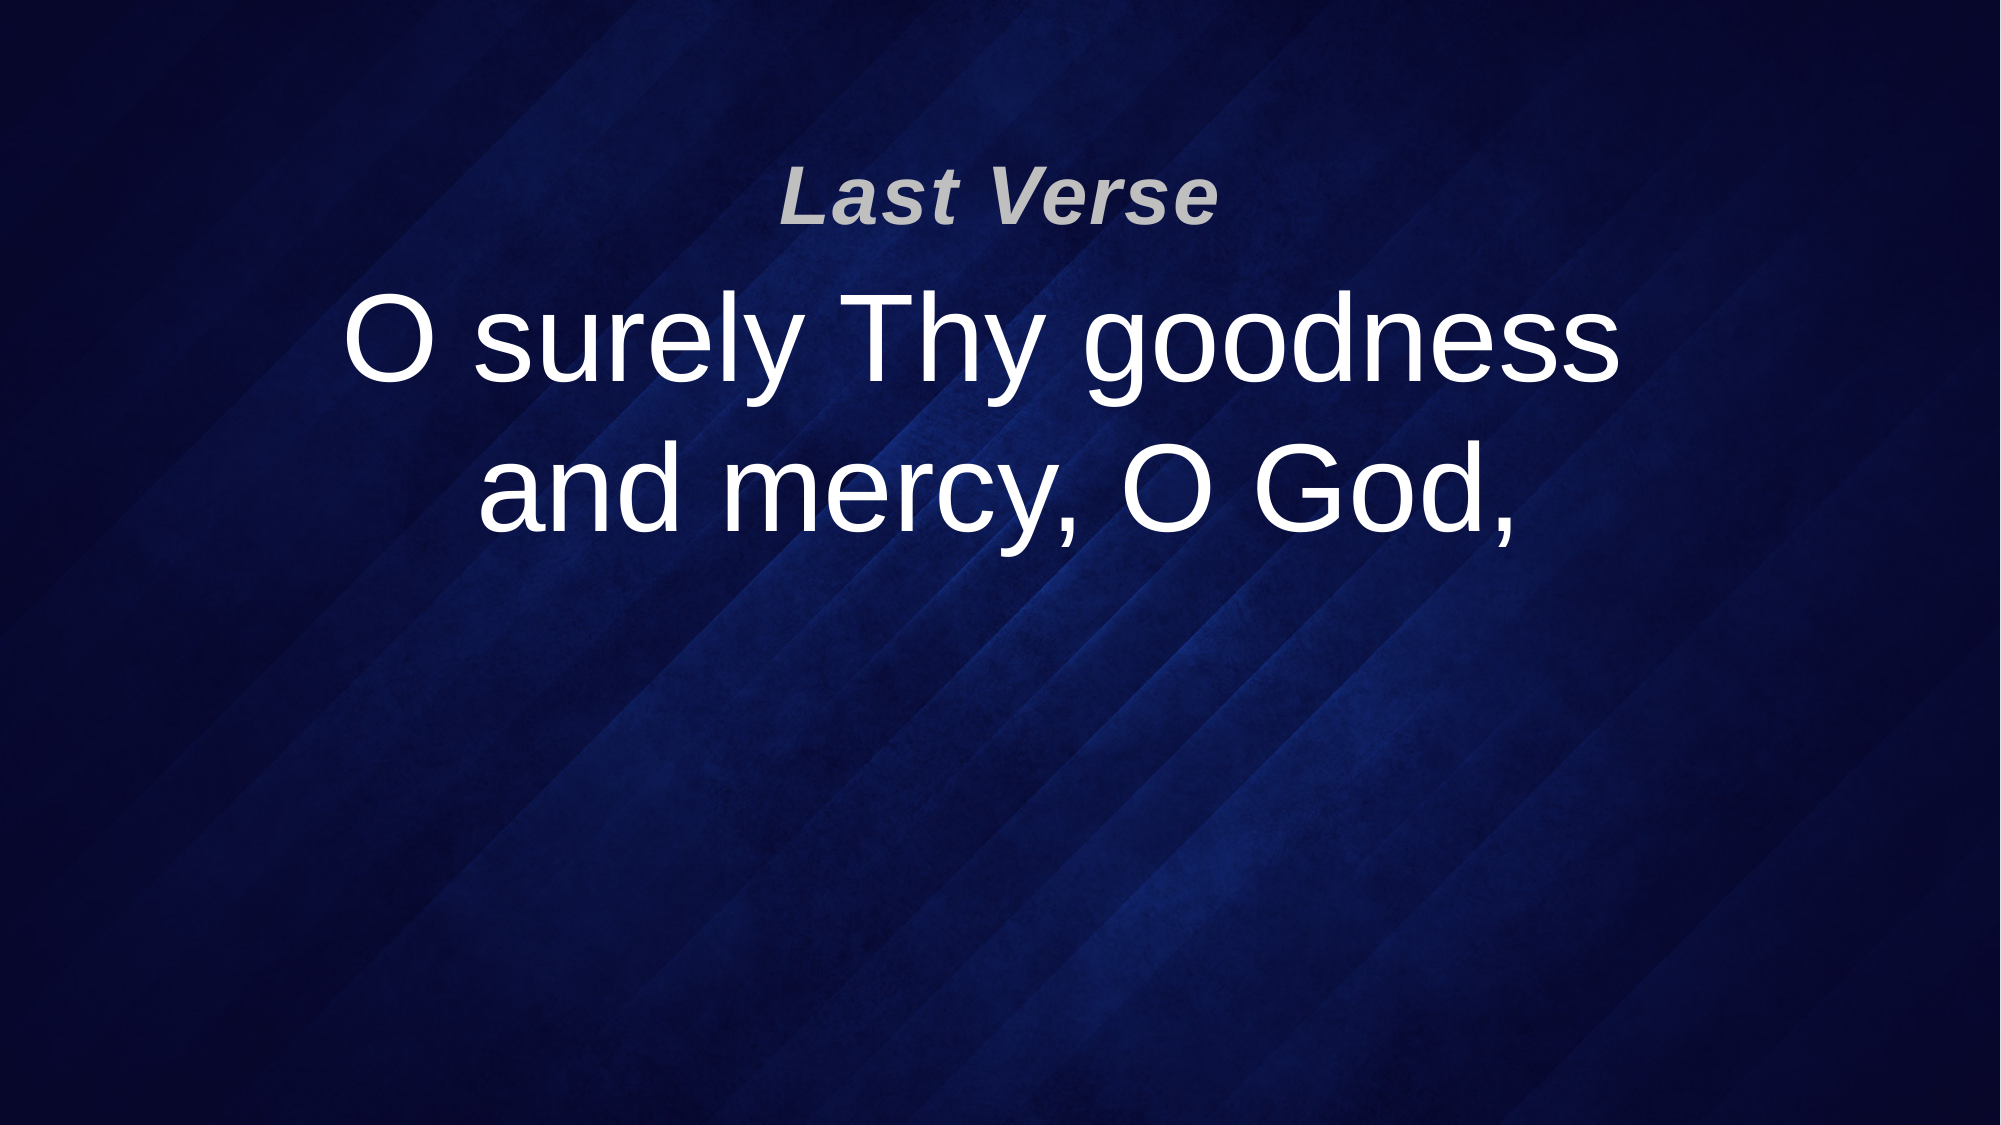

Last Verse
# O surely Thy goodness and mercy, O God,